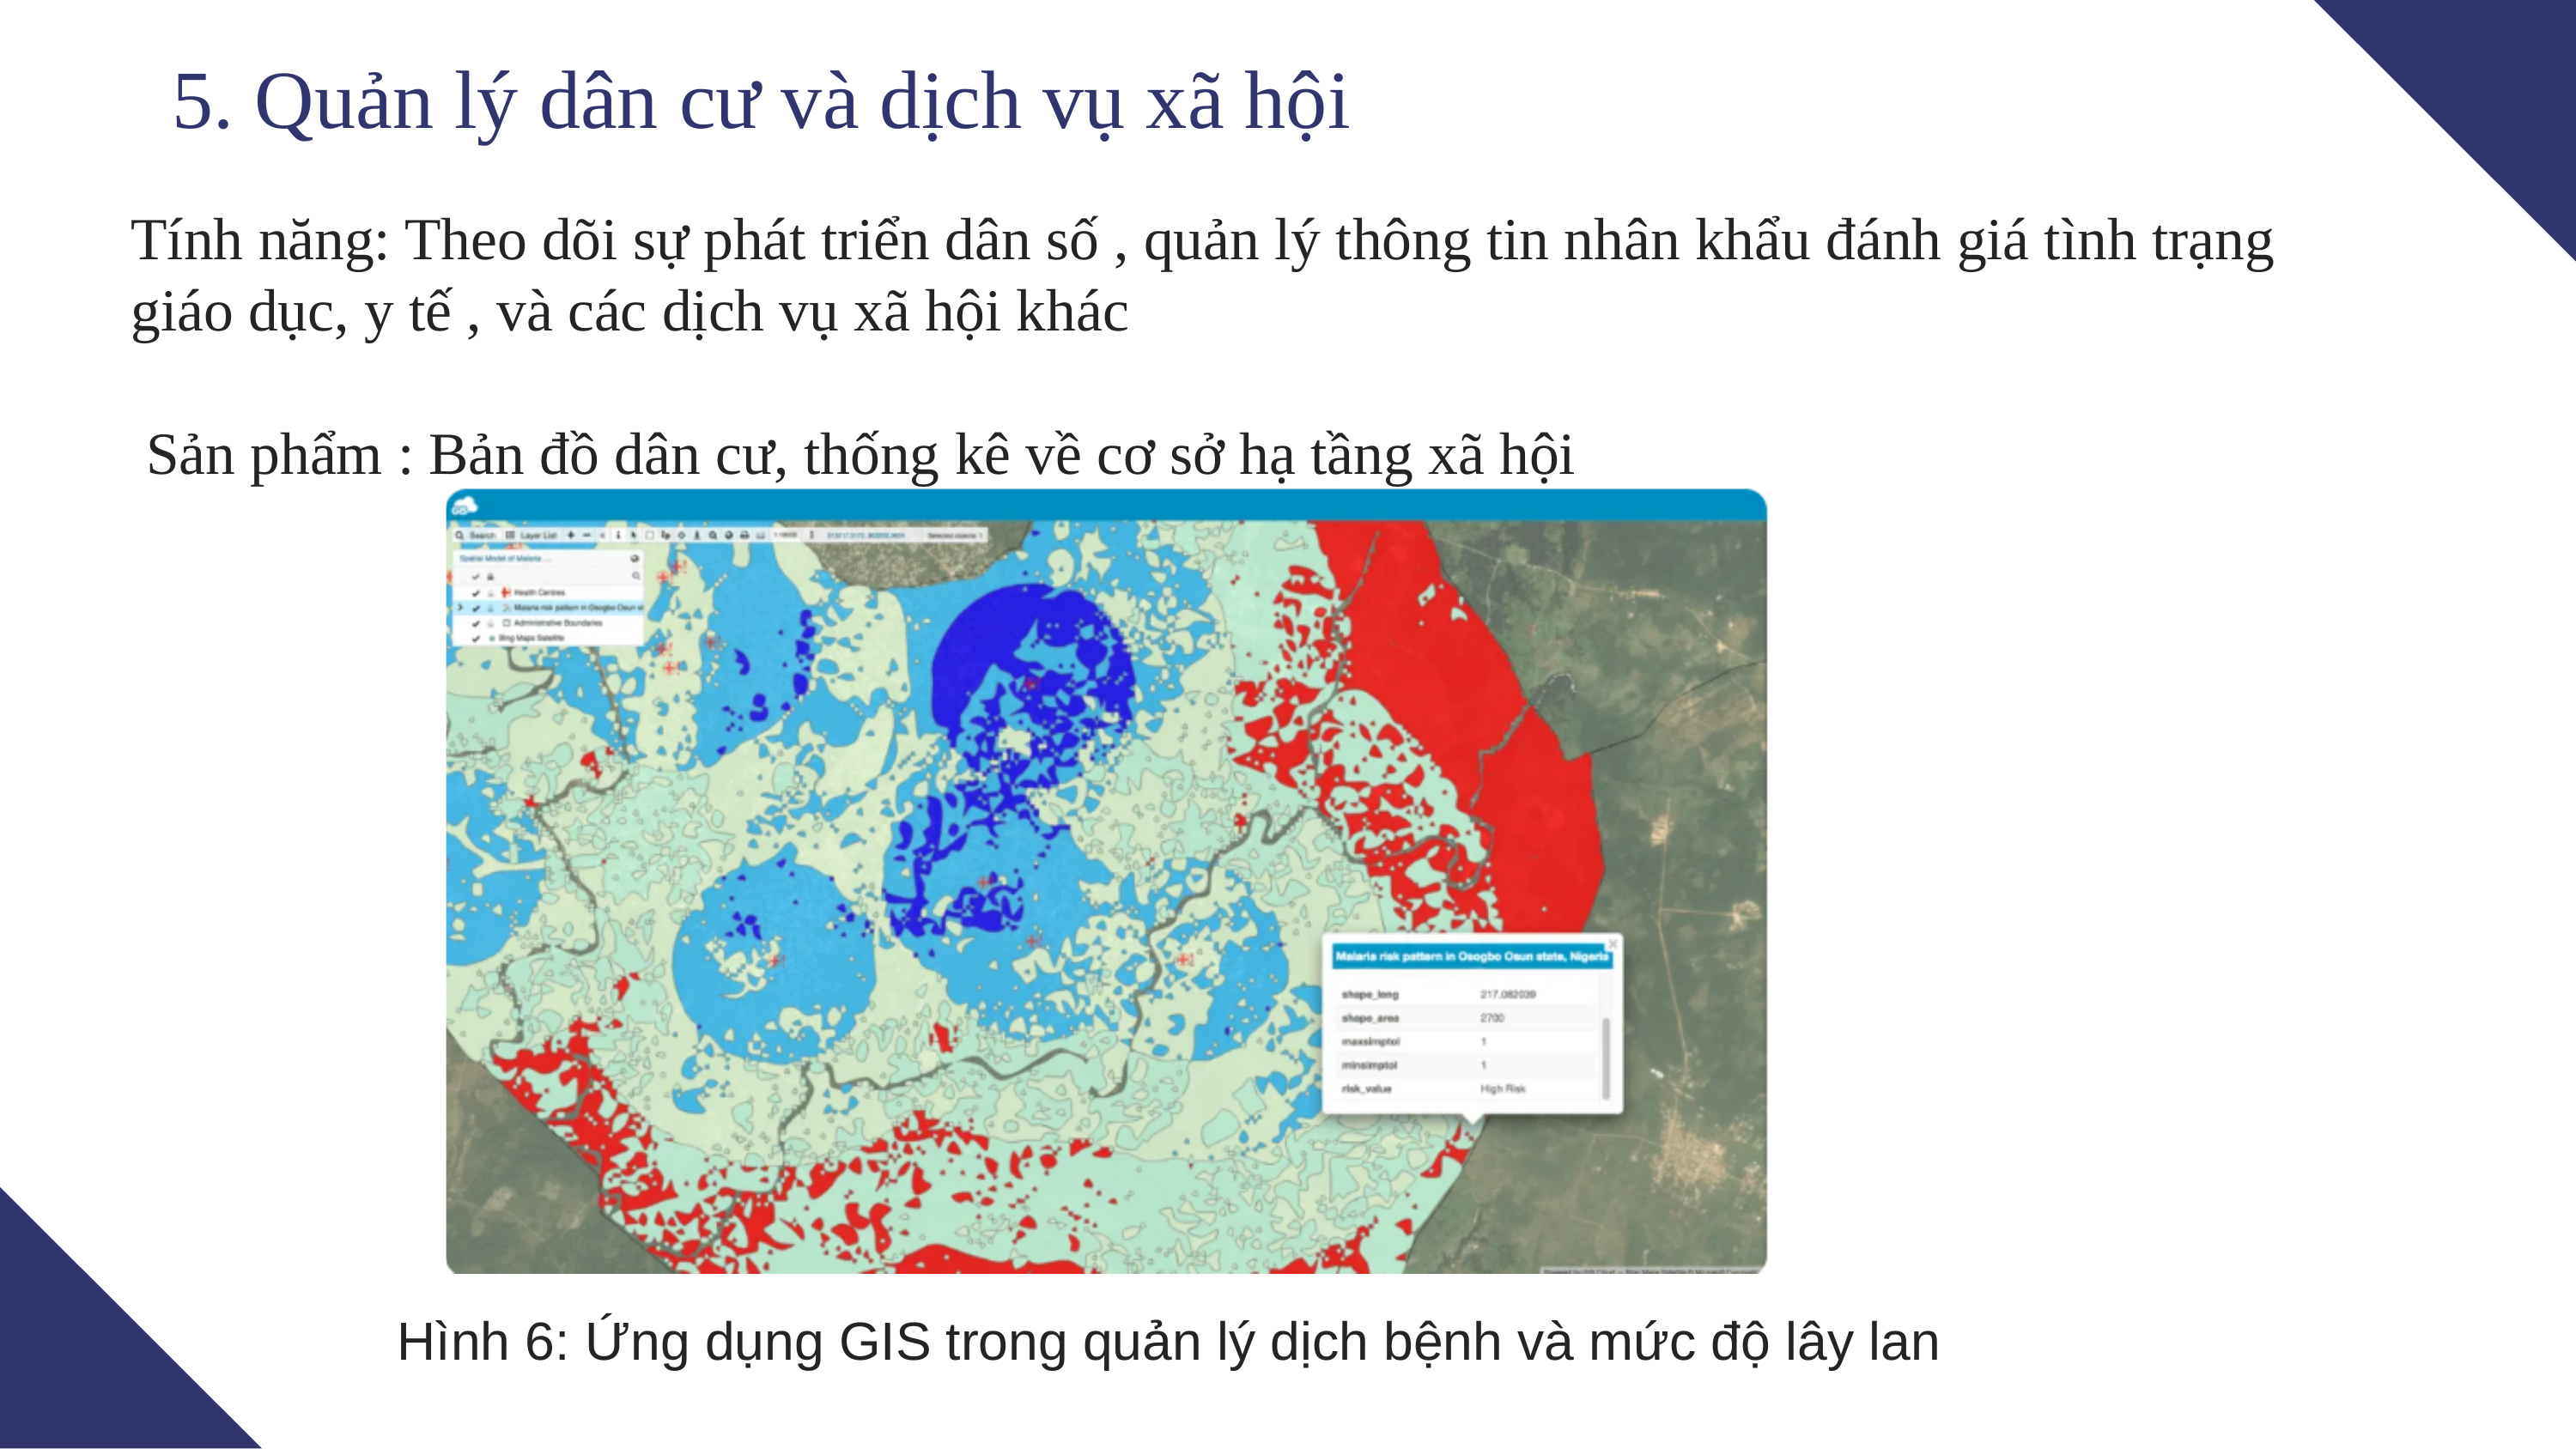

5. Quản lý dân cư và dịch vụ xã hội
Tính năng: Theo dõi sự phát triển dân số , quản lý thông tin nhân khẩu đánh giá tình trạng giáo dục, y tế , và các dịch vụ xã hội khác
 Sản phẩm : Bản đồ dân cư, thống kê về cơ sở hạ tầng xã hội

 Hình 6: Ứng dụng GIS trong quản lý dịch bệnh và mức độ lây lan